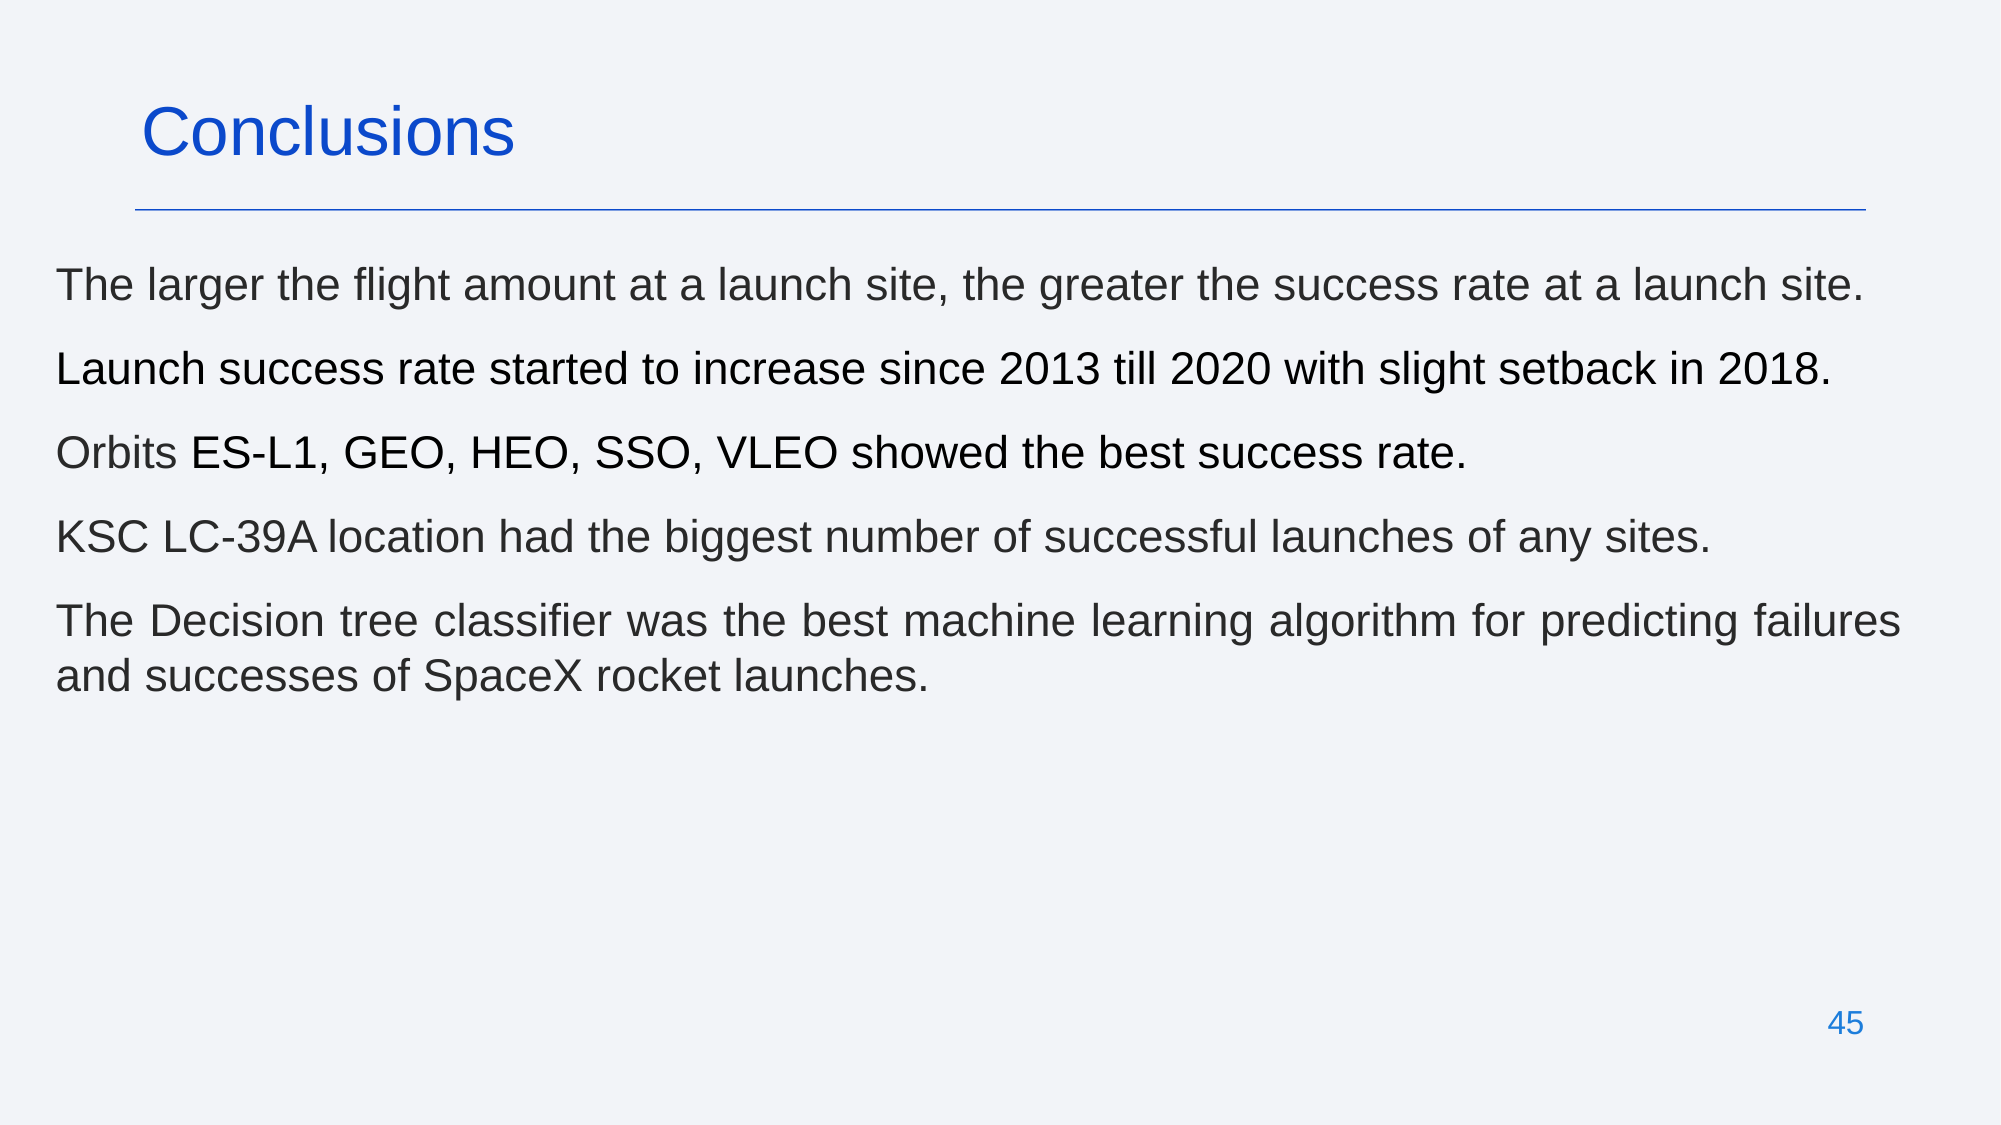

Conclusions
The larger the flight amount at a launch site, the greater the success rate at a launch site.
Launch success rate started to increase since 2013 till 2020 with slight setback in 2018.
Orbits ES-L1, GEO, HEO, SSO, VLEO showed the best success rate.
KSC LC-39A location had the biggest number of successful launches of any sites.
The Decision tree classifier was the best machine learning algorithm for predicting failures and successes of SpaceX rocket launches.

45